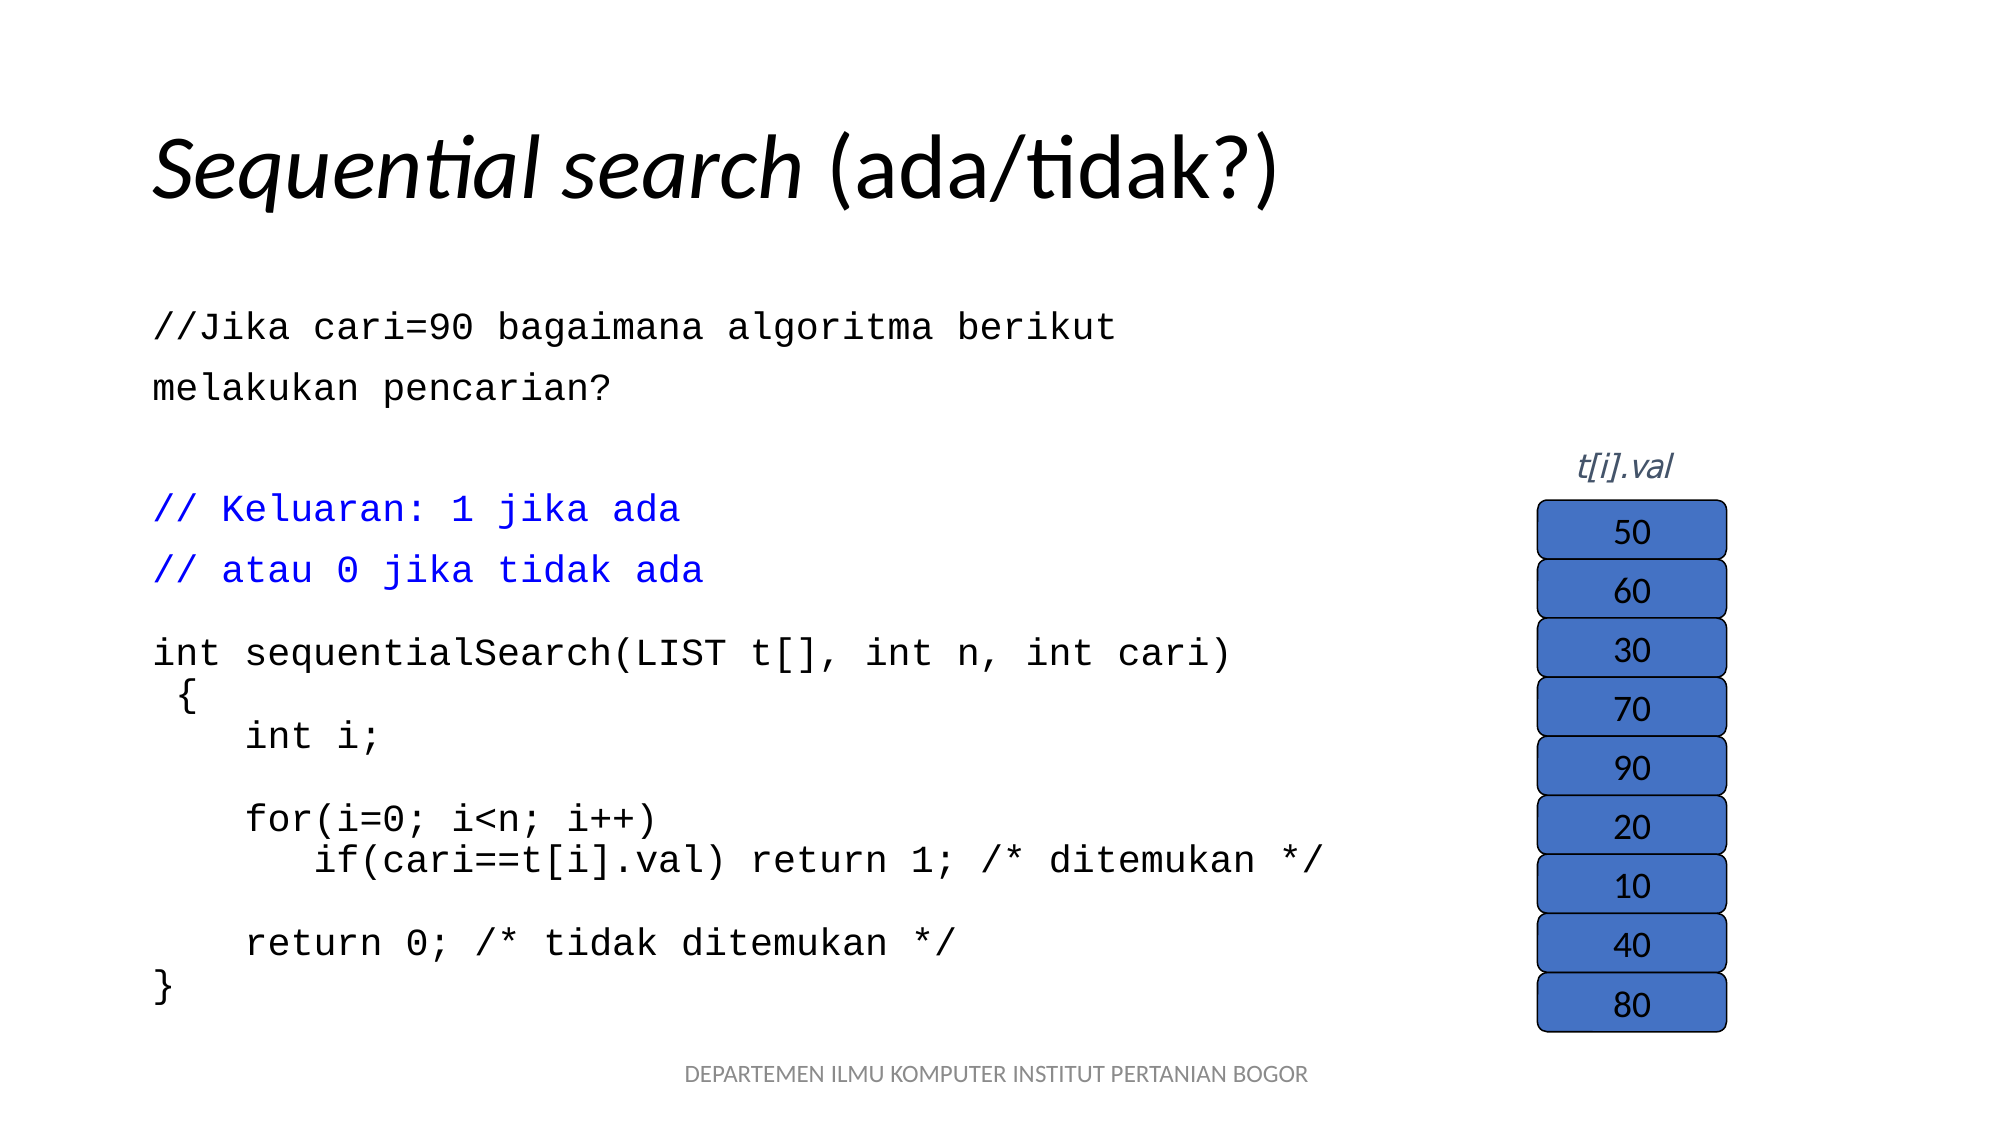

# Sequential search (ada/tidak?)
//Jika cari=90 bagaimana algoritma berikut
melakukan pencarian?

// Keluaran: 1 jika ada
// atau 0 jika tidak ada

int sequentialSearch(LIST t[], int n, int cari)
 {
    int i;

    for(i=0; i<n; i++)
       if(cari==t[i].val) return 1; /* ditemukan */

    return 0; /* tidak ditemukan */
}

t[i].val
50
60
30
70
90
20
10
40
80
DEPARTEMEN ILMU KOMPUTER INSTITUT PERTANIAN BOGOR